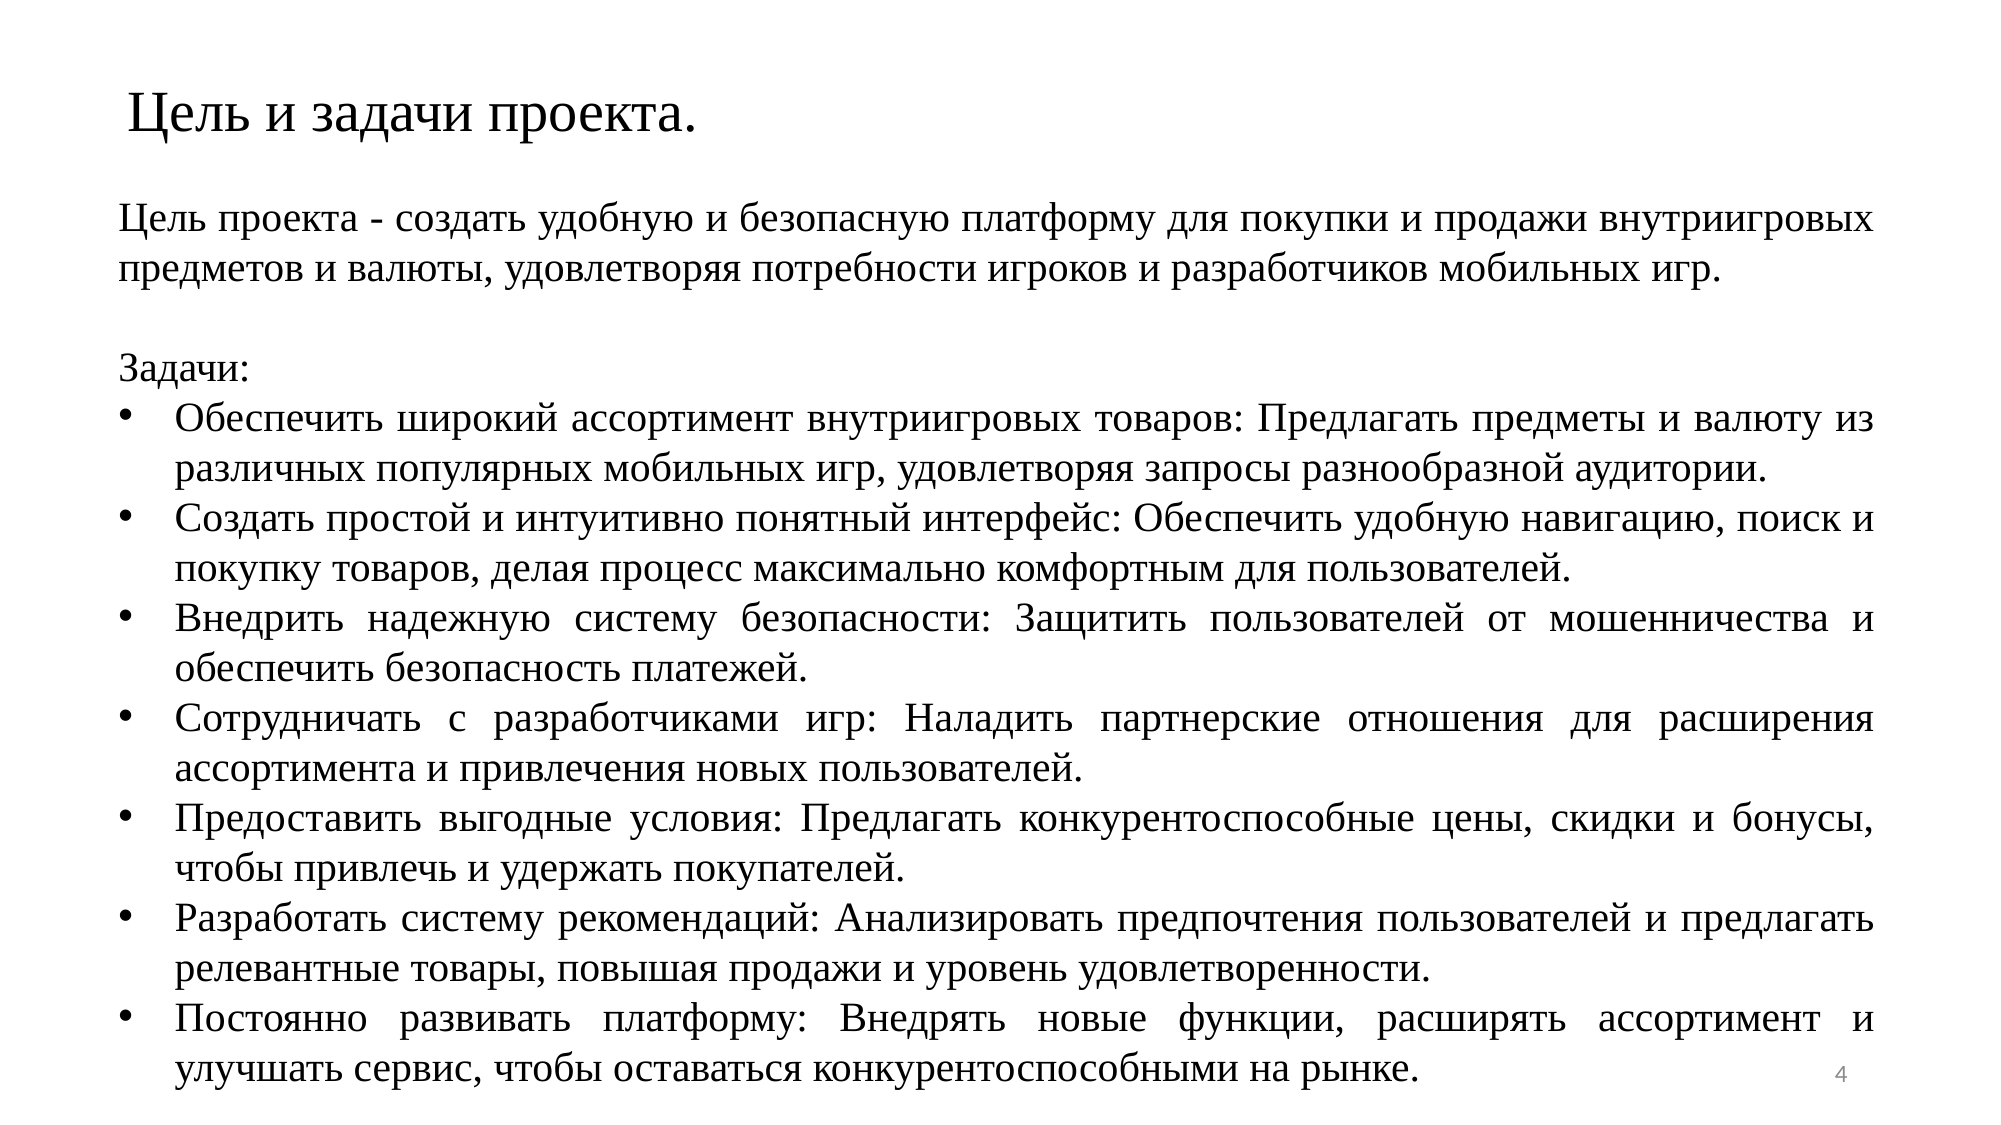

Цель и задачи проекта.
Цель проекта - создать удобную и безопасную платформу для покупки и продажи внутриигровых предметов и валюты, удовлетворяя потребности игроков и разработчиков мобильных игр.

Задачи:
Обеспечить широкий ассортимент внутриигровых товаров: Предлагать предметы и валюту из различных популярных мобильных игр, удовлетворяя запросы разнообразной аудитории.
Создать простой и интуитивно понятный интерфейс: Обеспечить удобную навигацию, поиск и покупку товаров, делая процесс максимально комфортным для пользователей.
Внедрить надежную систему безопасности: Защитить пользователей от мошенничества и обеспечить безопасность платежей.
Сотрудничать с разработчиками игр: Наладить партнерские отношения для расширения ассортимента и привлечения новых пользователей.
Предоставить выгодные условия: Предлагать конкурентоспособные цены, скидки и бонусы, чтобы привлечь и удержать покупателей.
Разработать систему рекомендаций: Анализировать предпочтения пользователей и предлагать релевантные товары, повышая продажи и уровень удовлетворенности.
Постоянно развивать платформу: Внедрять новые функции, расширять ассортимент и улучшать сервис, чтобы оставаться конкурентоспособными на рынке.

4